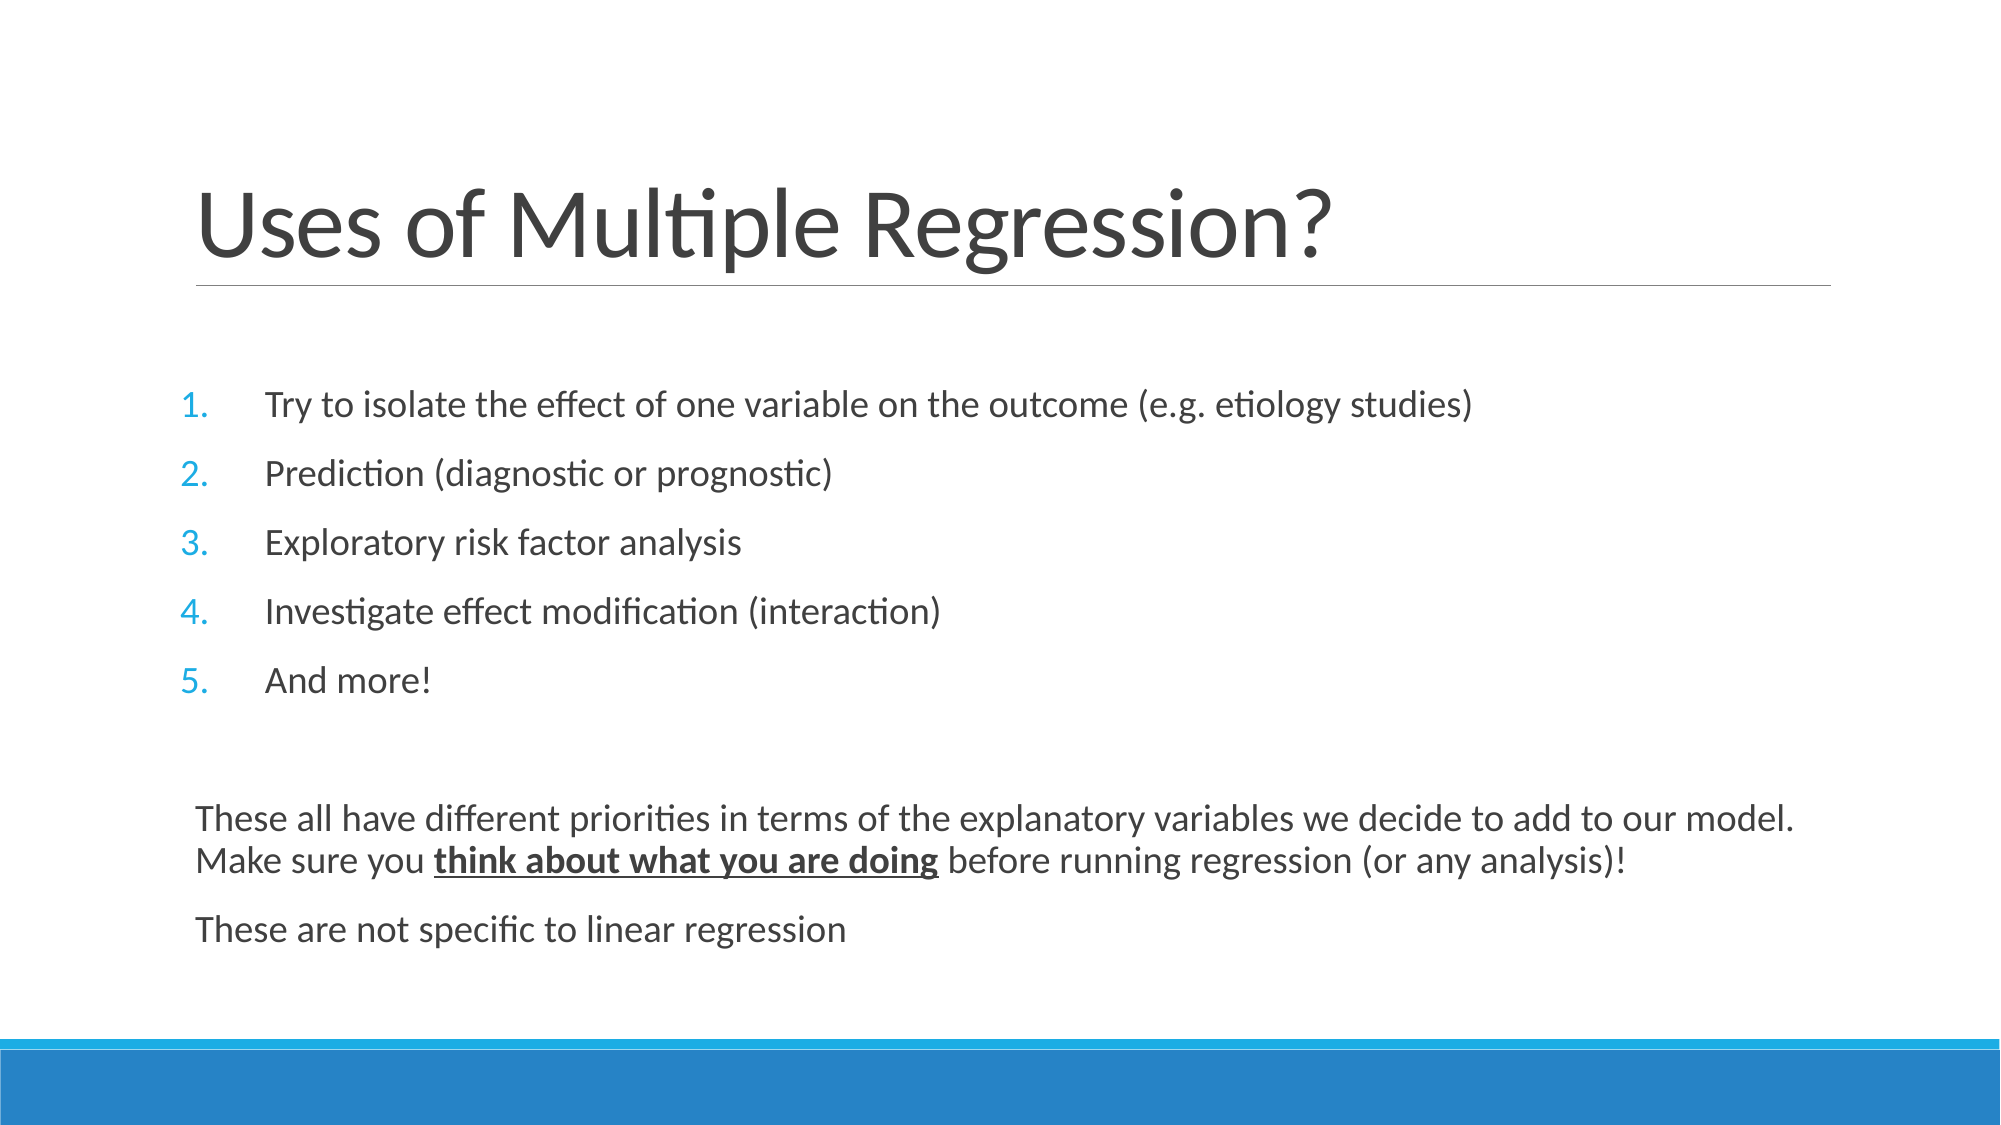

# Uses of Multiple Regression?

Try to isolate the effect of one variable on the outcome (e.g. etiology studies)
Prediction (diagnostic or prognostic)
Exploratory risk factor analysis
Investigate effect modification (interaction)
And more!

These all have different priorities in terms of the explanatory variables we decide to add to our model. Make sure you think about what you are doing before running regression (or any analysis)!
These are not specific to linear regression